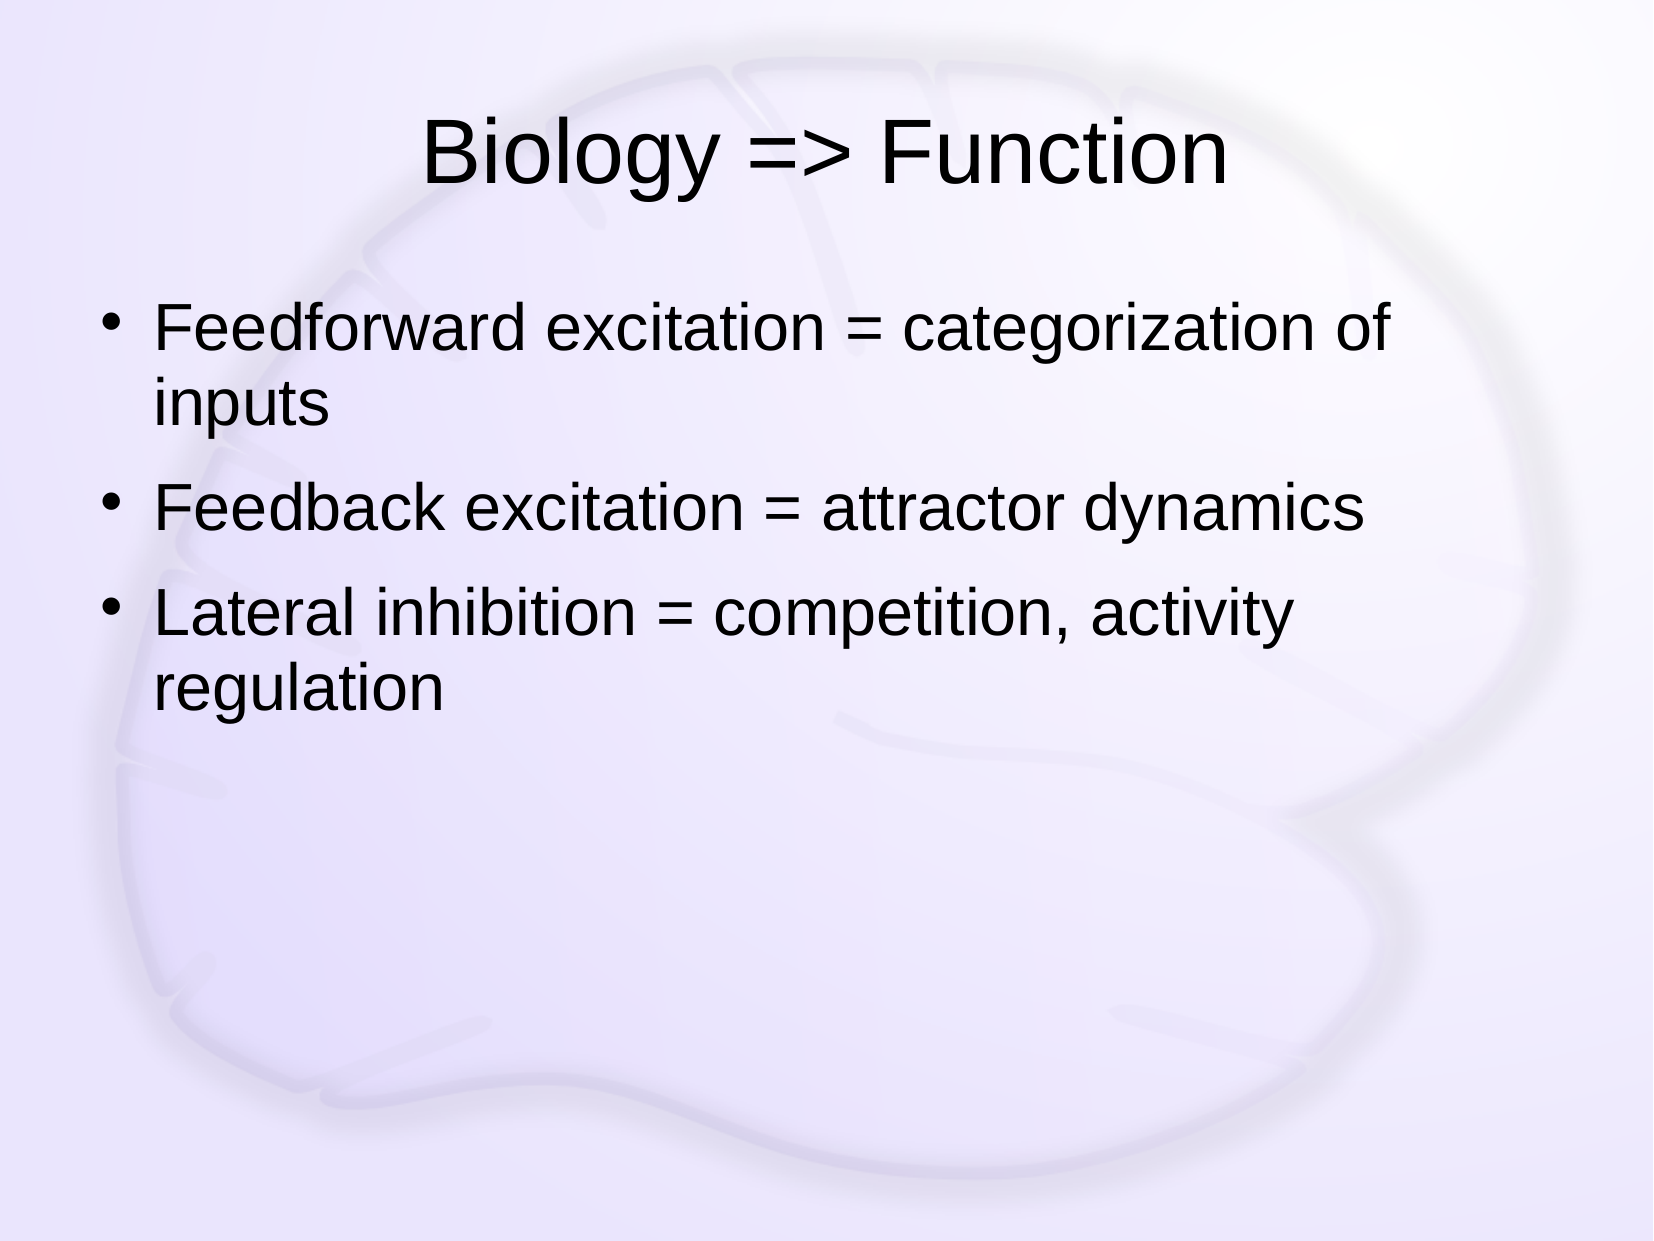

# Biology => Function
Feedforward excitation = categorization of inputs
Feedback excitation = attractor dynamics
Lateral inhibition = competition, activity regulation